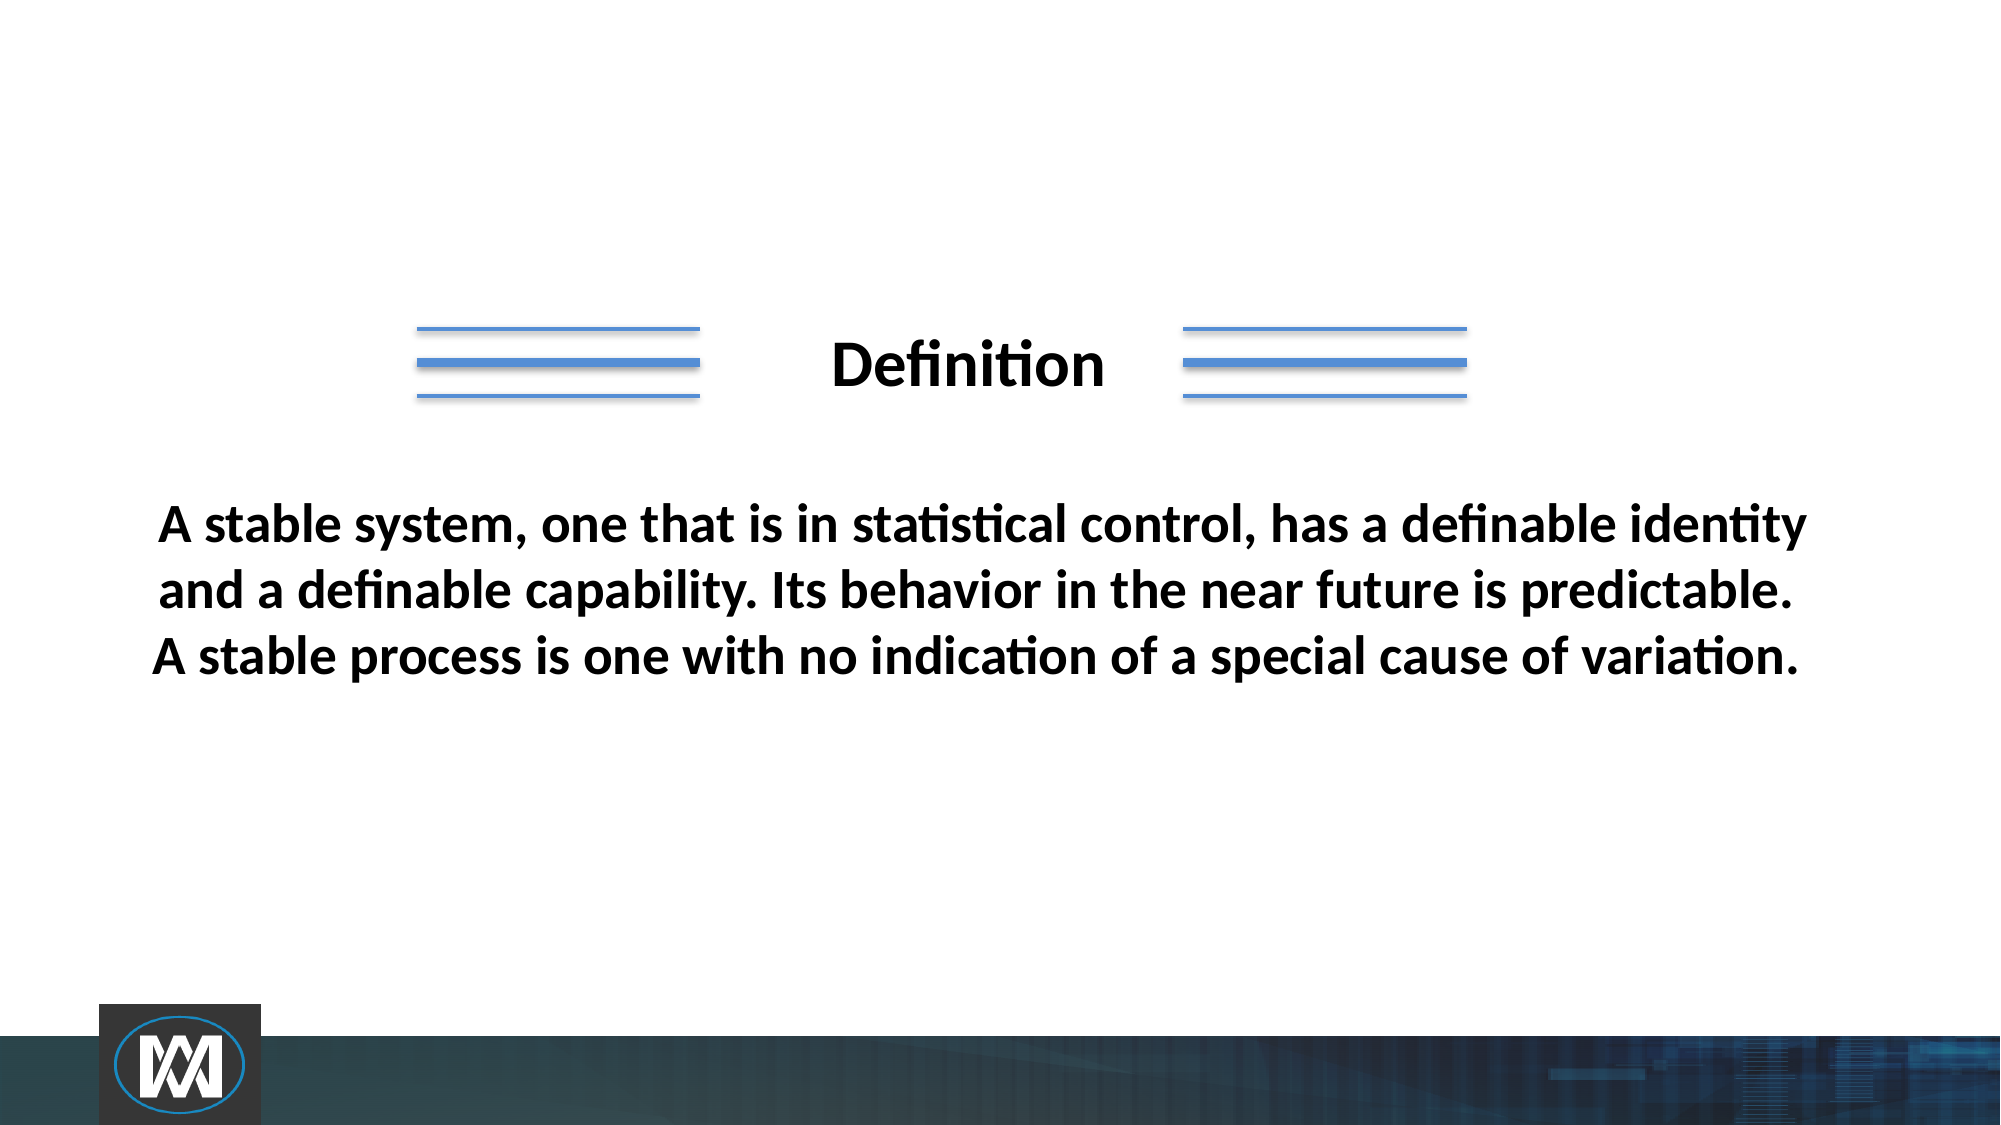

# A stable system, one that is in statistical control, has a definable identity and a definable capability. Its behavior in the near future is predictable. A stable process is one with no indication of a special cause of variation.